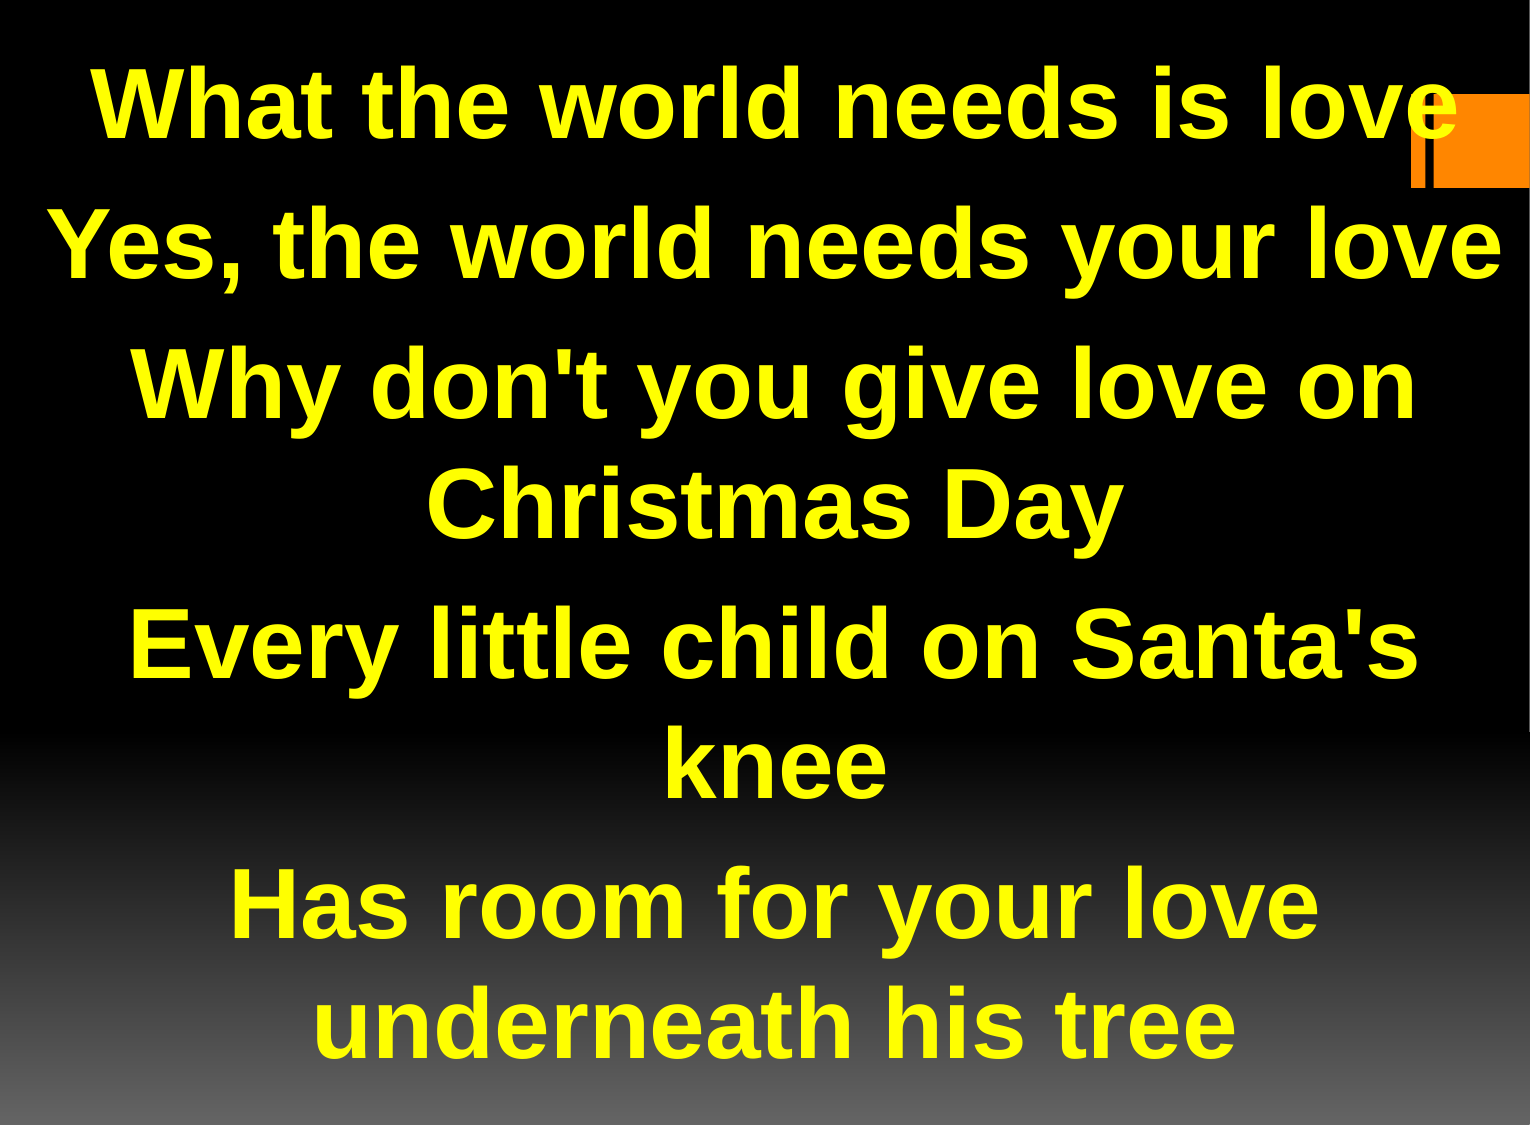

What the world needs is love
Yes, the world needs your love
Why don't you give love on Christmas Day
Every little child on Santa's knee
Has room for your love underneath his tree